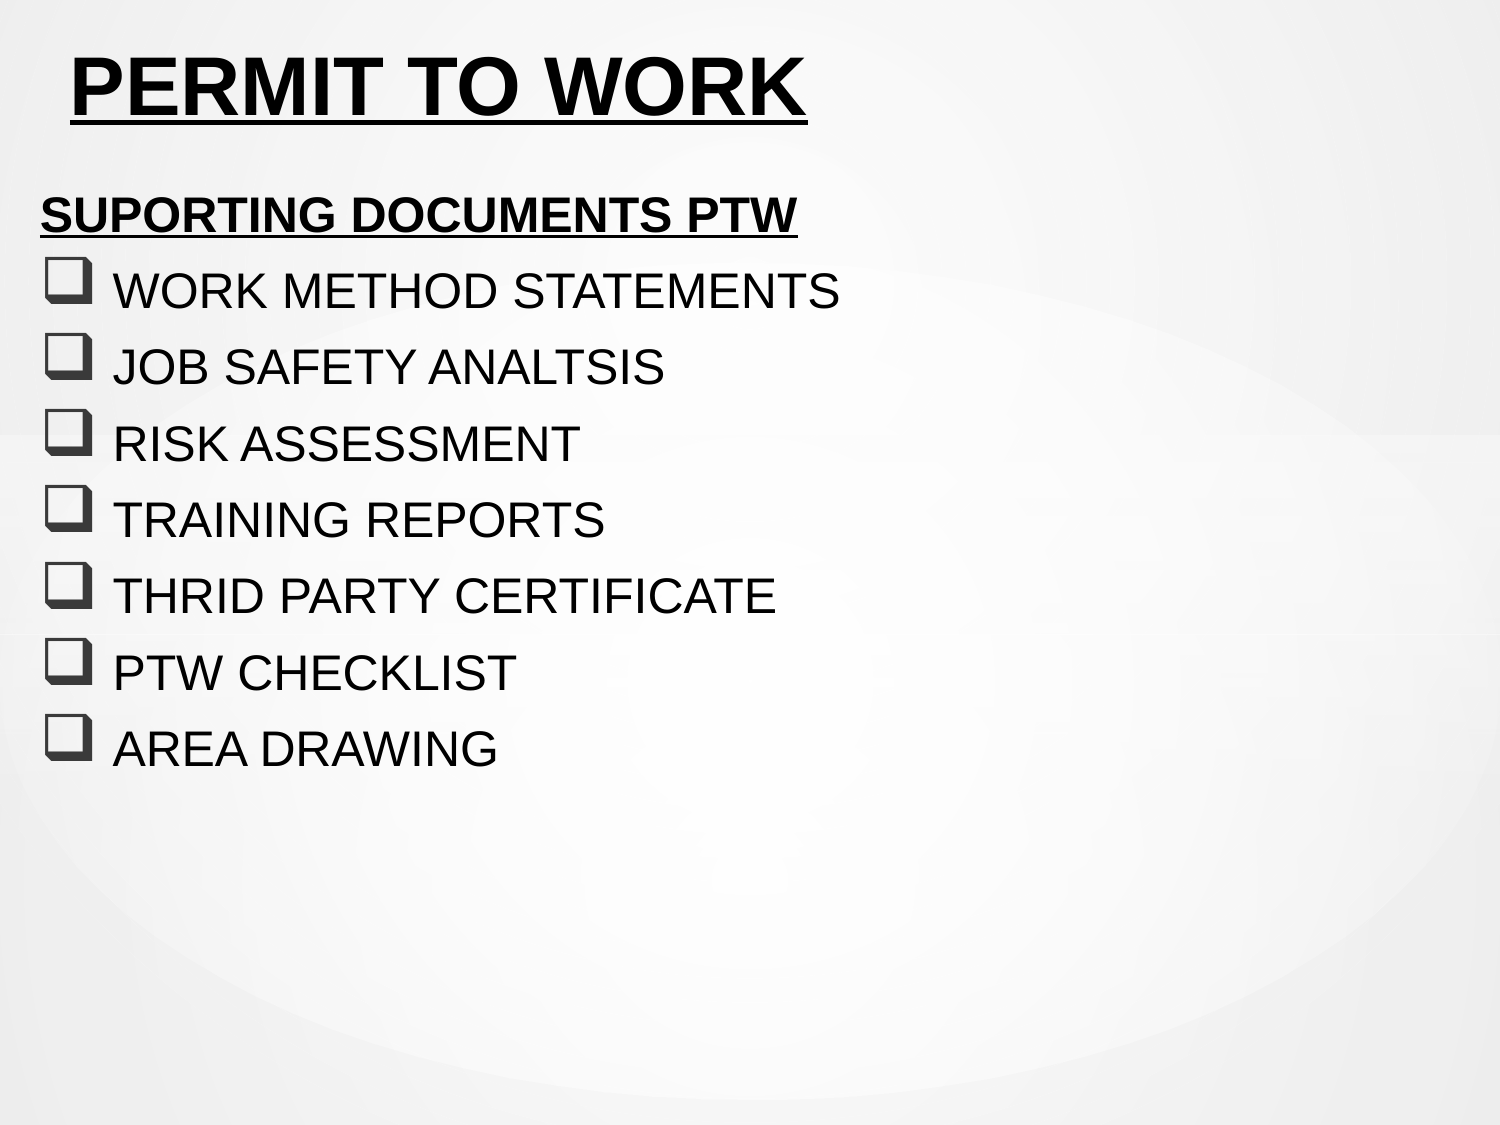

# PERMIT TO WORK
SUPORTING DOCUMENTS PTW
 WORK METHOD STATEMENTS
 JOB SAFETY ANALTSIS
 RISK ASSESSMENT
 TRAINING REPORTS
 THRID PARTY CERTIFICATE
 PTW CHECKLIST
 AREA DRAWING